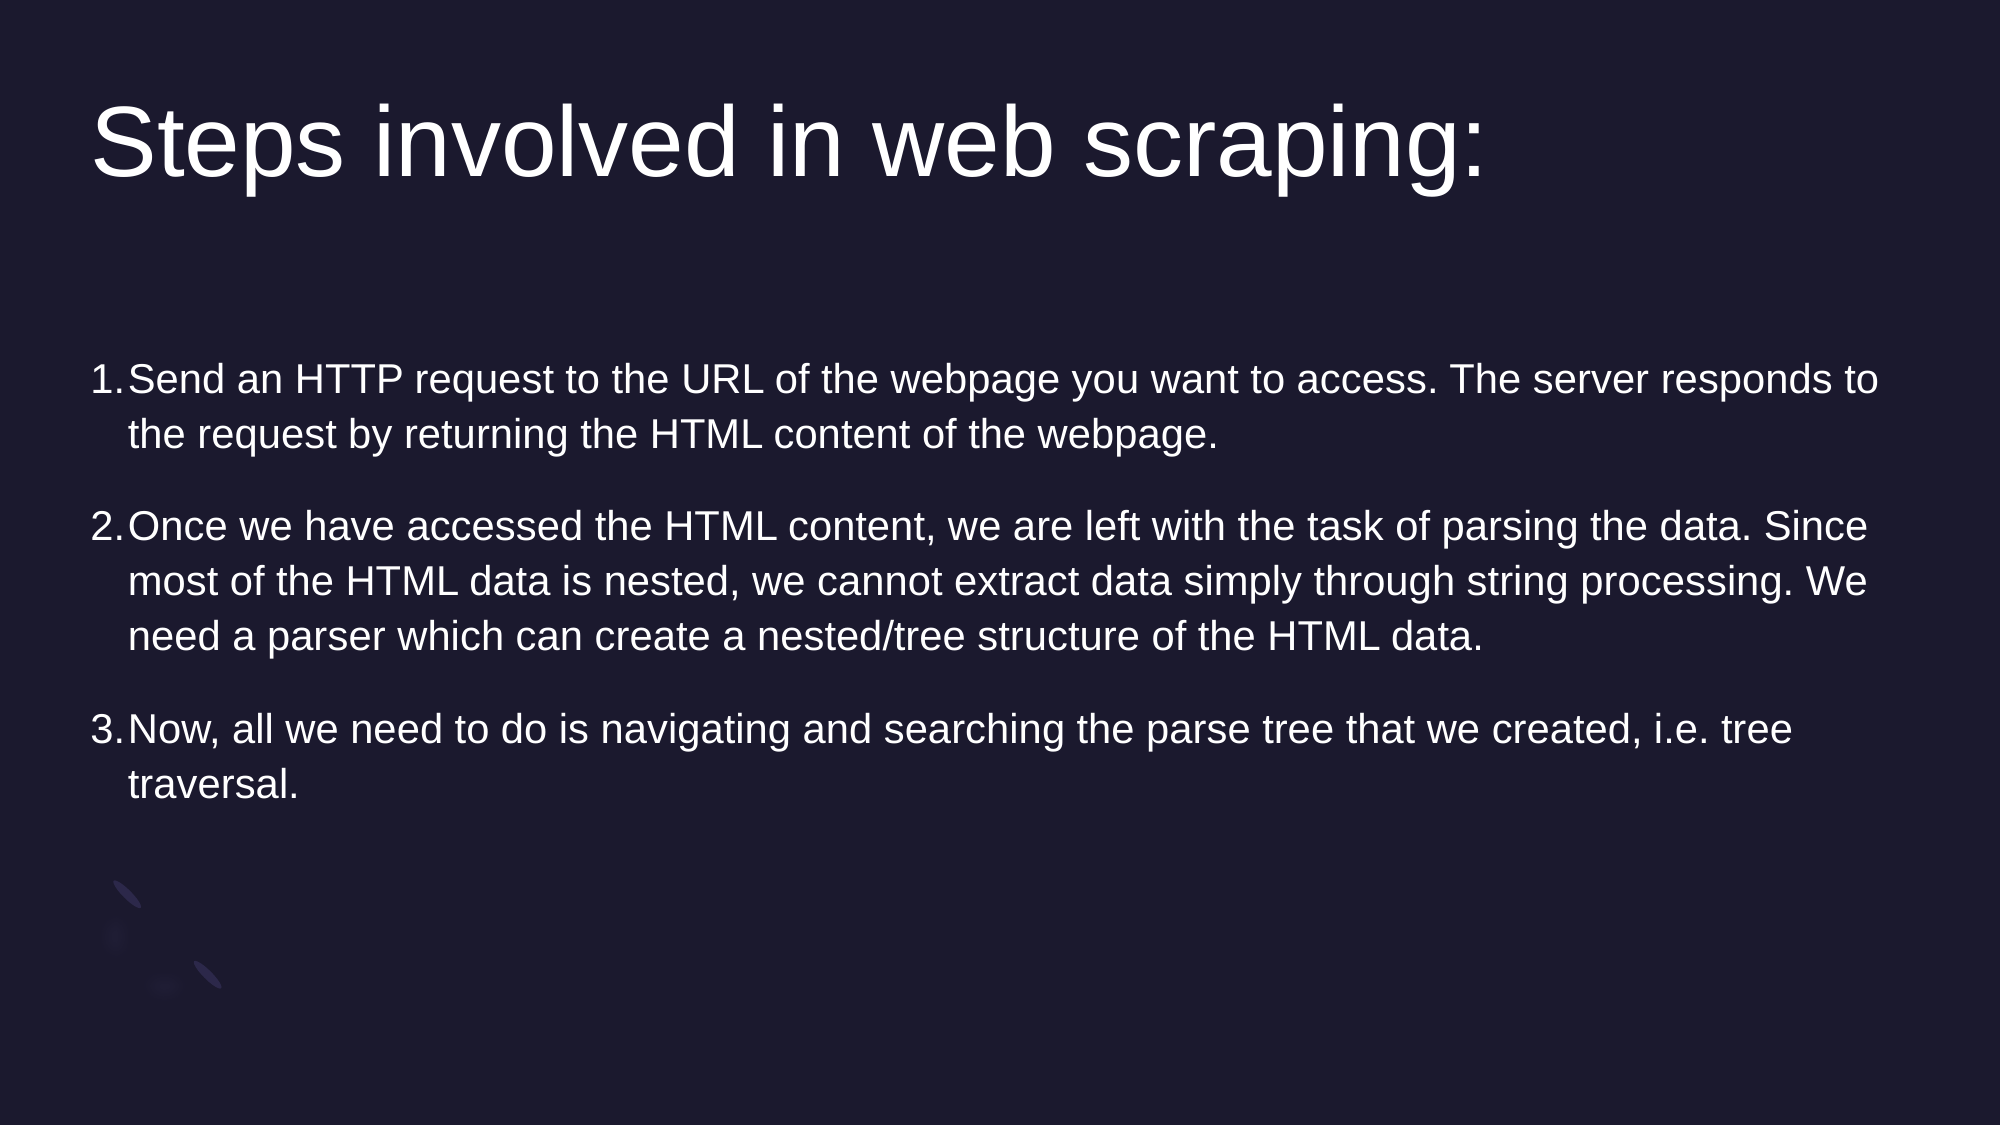

# Steps involved in web scraping:
Send an HTTP request to the URL of the webpage you want to access. The server responds to the request by returning the HTML content of the webpage.
Once we have accessed the HTML content, we are left with the task of parsing the data. Since most of the HTML data is nested, we cannot extract data simply through string processing. We need a parser which can create a nested/tree structure of the HTML data.
Now, all we need to do is navigating and searching the parse tree that we created, i.e. tree traversal.